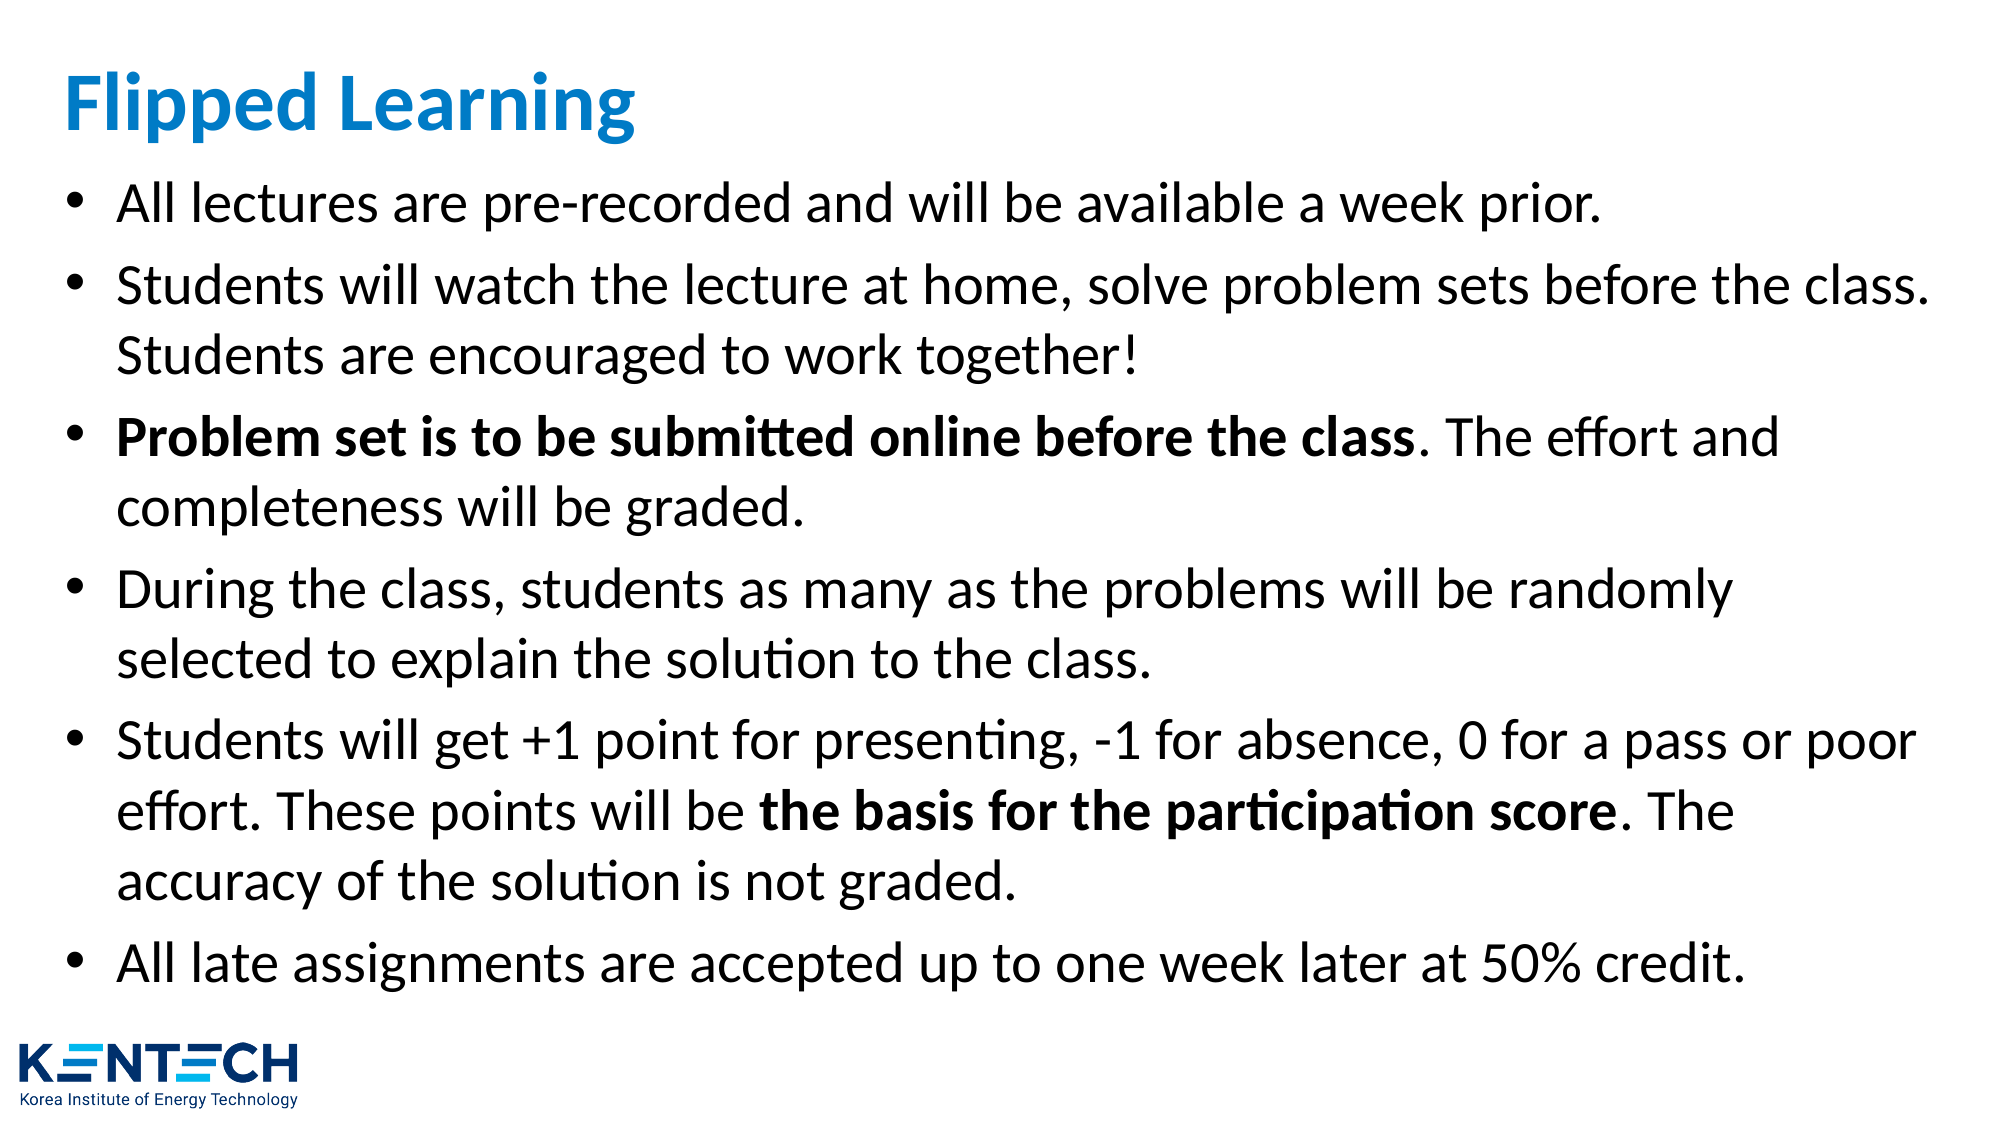

# Flipped Learning
All lectures are pre-recorded and will be available a week prior.
Students will watch the lecture at home, solve problem sets before the class. Students are encouraged to work together!
Problem set is to be submitted online before the class. The effort and completeness will be graded.
During the class, students as many as the problems will be randomly selected to explain the solution to the class.
Students will get +1 point for presenting, -1 for absence, 0 for a pass or poor effort. These points will be the basis for the participation score. The accuracy of the solution is not graded.
All late assignments are accepted up to one week later at 50% credit.